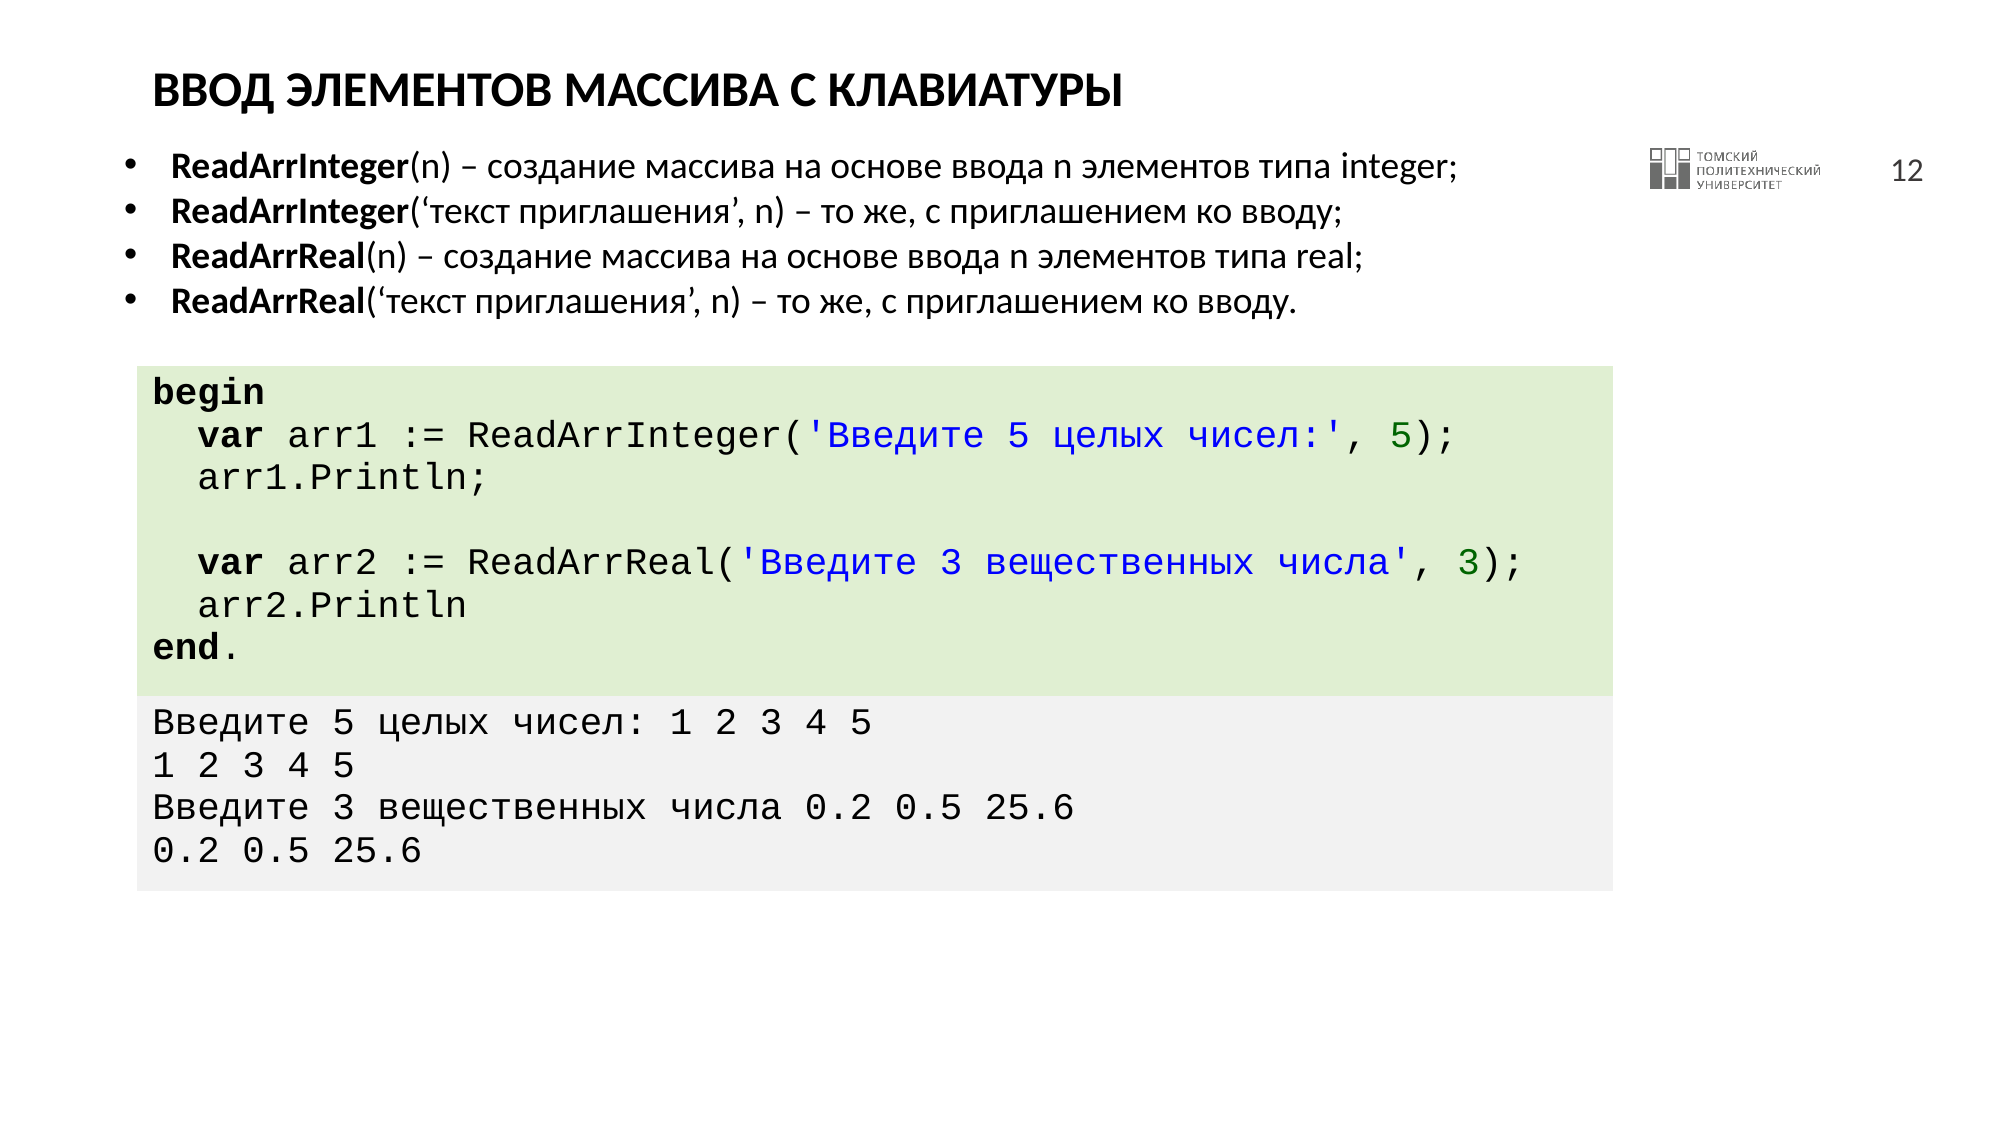

# ВВОД ЭЛЕМЕНТОВ МАССИВА С КЛАВИАТУРЫ
ReadArrInteger(n) – создание массива на основе ввода n элементов типа integer;
ReadArrInteger(‘текст приглашения’, n) – то же, с приглашением ко вводу;
ReadArrReal(n) – создание массива на основе ввода n элементов типа real;
ReadArrReal(‘текст приглашения’, n) – то же, с приглашением ко вводу.
| begin var arr1 := ReadArrInteger('Введите 5 целых чисел:', 5); arr1.Println; var arr2 := ReadArrReal('Введите 3 вещественных числа', 3); arr2.Println end. |
| --- |
| Введите 5 целых чисел: 1 2 3 4 5 1 2 3 4 5 Введите 3 вещественных числа 0.2 0.5 25.6 0.2 0.5 25.6 |